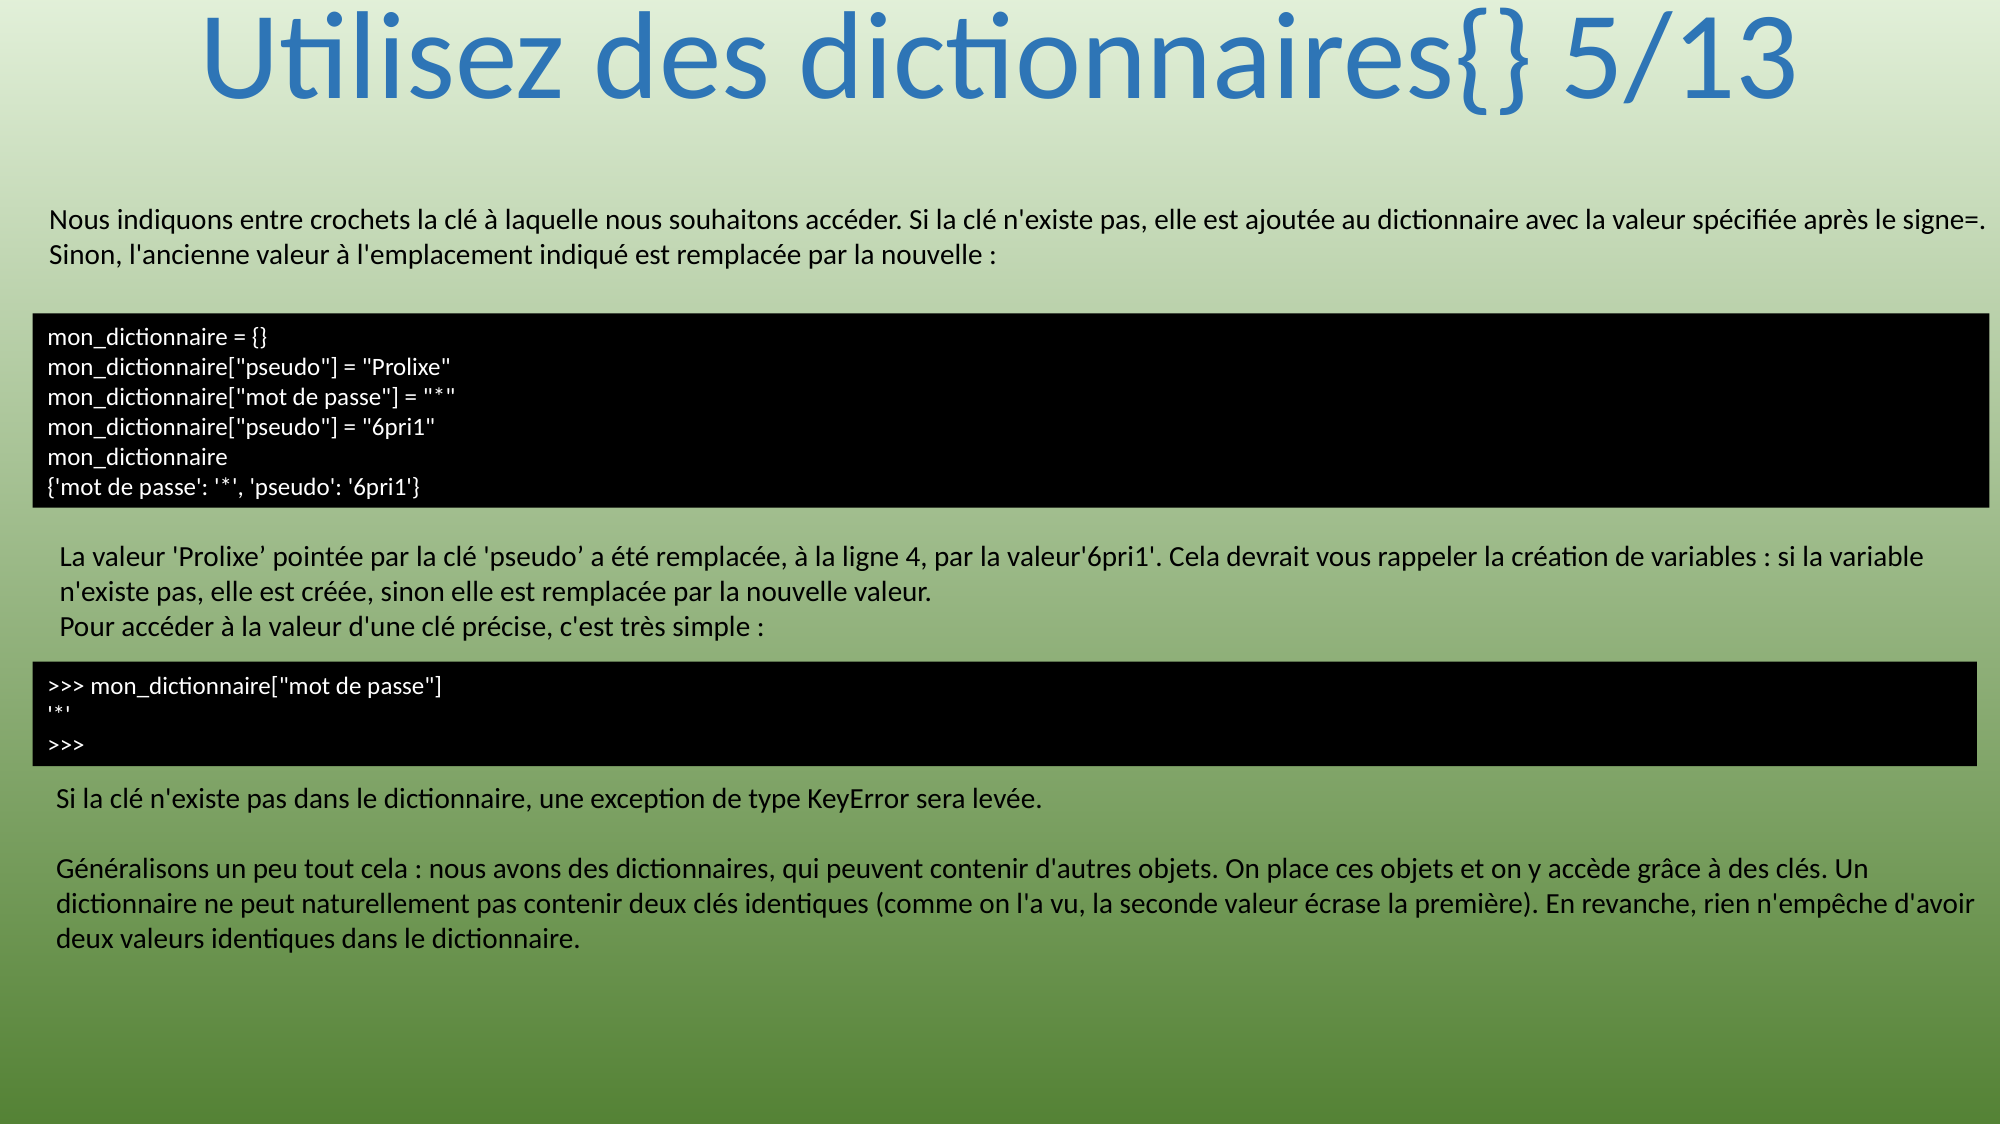

# Utilisez des dictionnaires{} 5/13

Nous indiquons entre crochets la clé à laquelle nous souhaitons accéder. Si la clé n'existe pas, elle est ajoutée au dictionnaire avec la valeur spécifiée après le signe=.
Sinon, l'ancienne valeur à l'emplacement indiqué est remplacée par la nouvelle :
mon_dictionnaire = {}
mon_dictionnaire["pseudo"] = "Prolixe"
mon_dictionnaire["mot de passe"] = "*"
mon_dictionnaire["pseudo"] = "6pri1"
mon_dictionnaire
{'mot de passe': '*', 'pseudo': '6pri1'}
La valeur 'Prolixe’ pointée par la clé 'pseudo’ a été remplacée, à la ligne 4, par la valeur'6pri1'. Cela devrait vous rappeler la création de variables : si la variable
n'existe pas, elle est créée, sinon elle est remplacée par la nouvelle valeur.
Pour accéder à la valeur d'une clé précise, c'est très simple :
>>> mon_dictionnaire["mot de passe"]
'*'
>>>
Si la clé n'existe pas dans le dictionnaire, une exception de type KeyError sera levée.

Généralisons un peu tout cela : nous avons des dictionnaires, qui peuvent contenir d'autres objets. On place ces objets et on y accède grâce à des clés. Un
dictionnaire ne peut naturellement pas contenir deux clés identiques (comme on l'a vu, la seconde valeur écrase la première). En revanche, rien n'empêche d'avoir
deux valeurs identiques dans le dictionnaire.